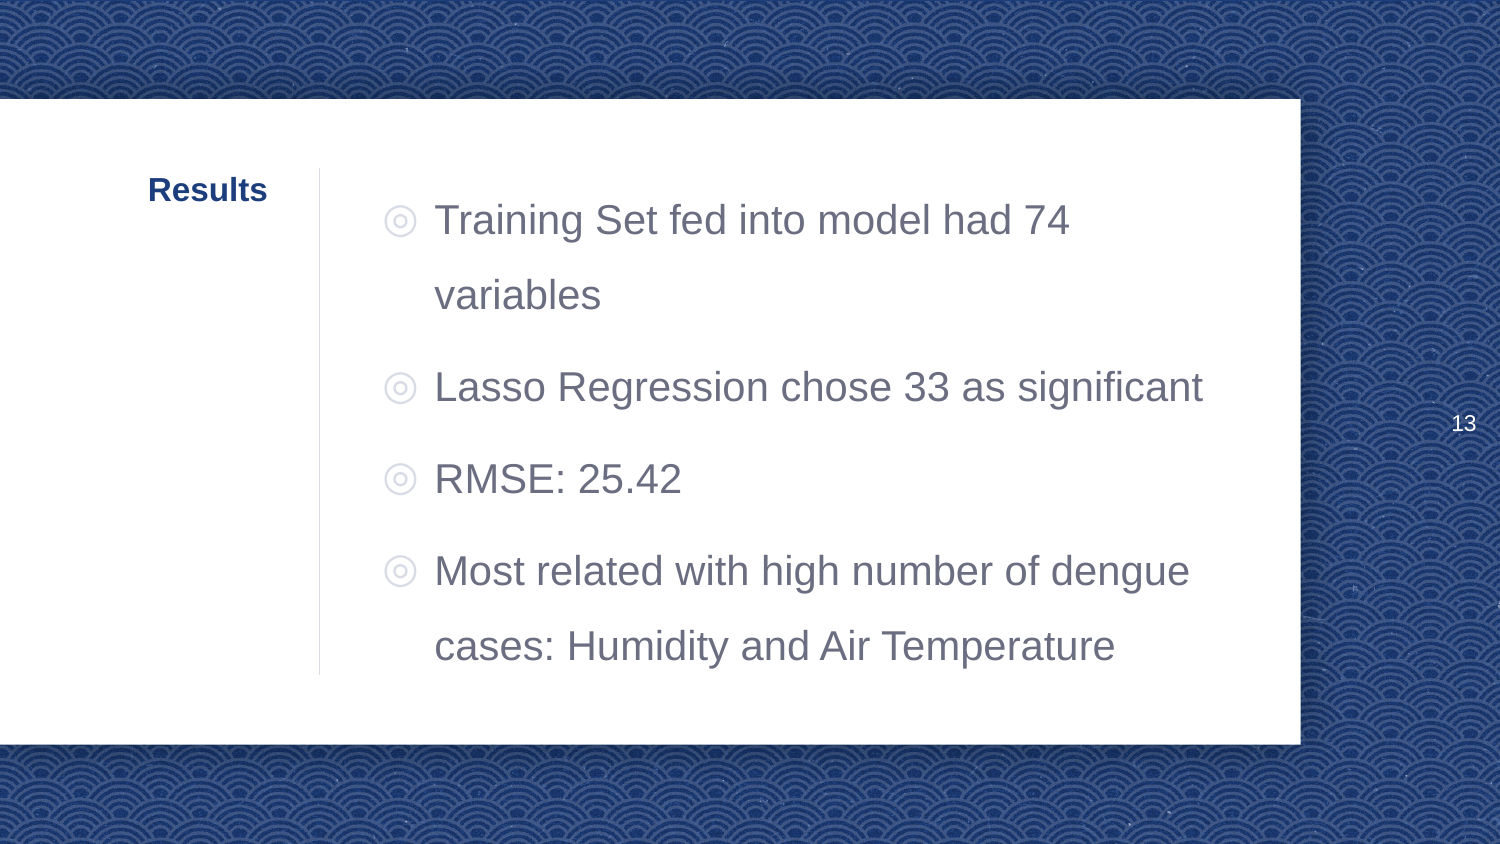

13
# Results
Training Set fed into model had 74 variables
Lasso Regression chose 33 as significant
RMSE: 25.42
Most related with high number of dengue cases: Humidity and Air Temperature